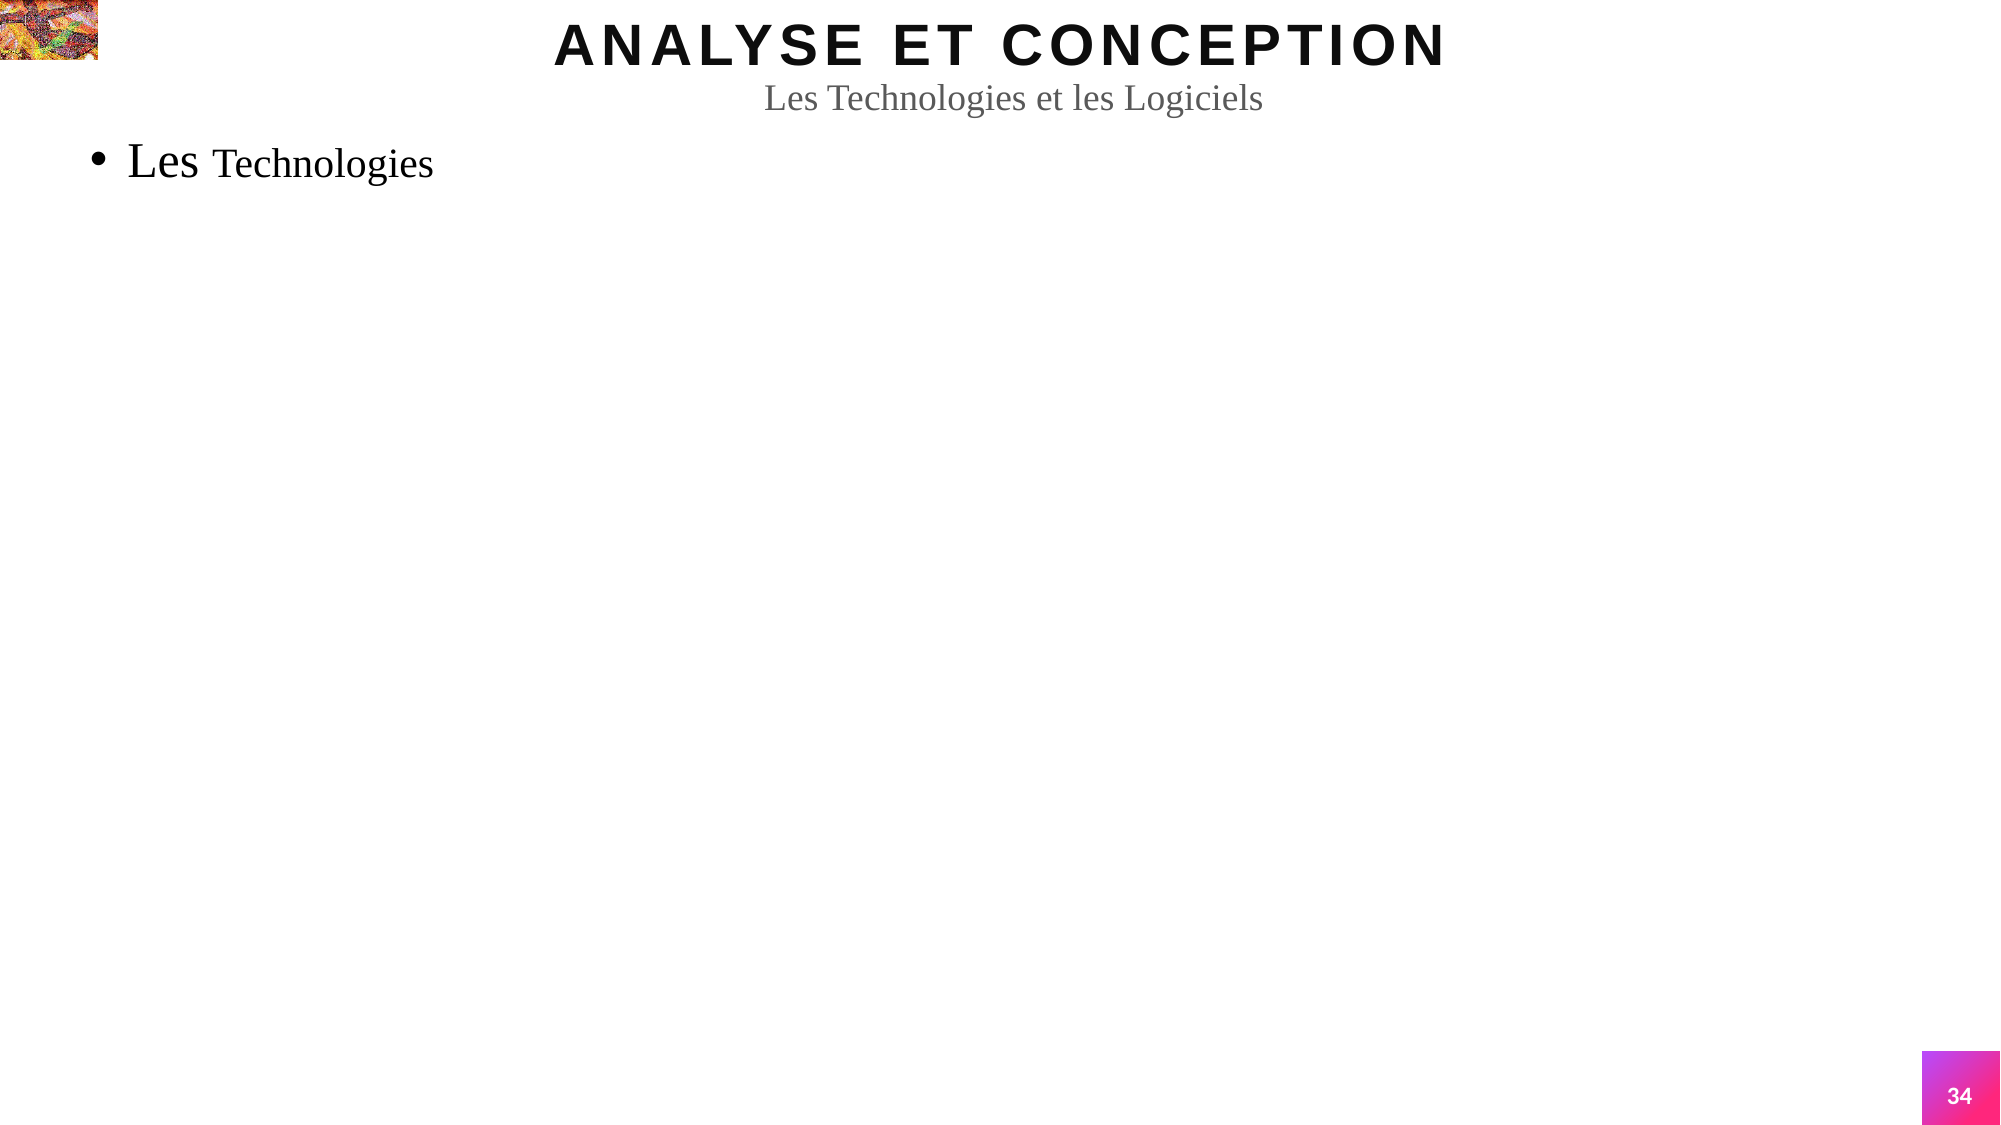

ANALYSE ET CONCEPTION

Les Technologies et les Logiciels
Les Technologies
34